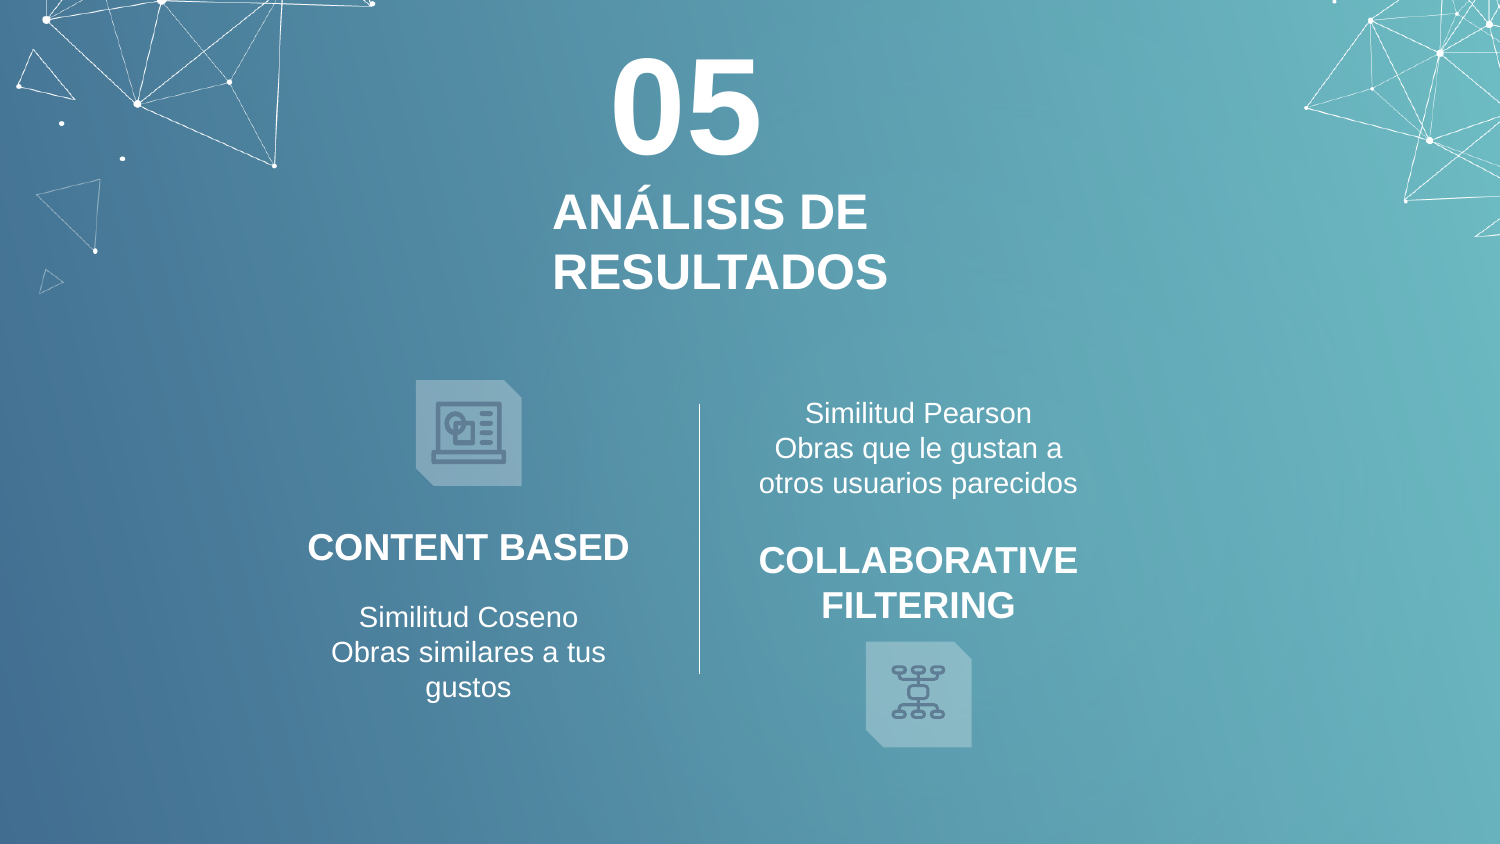

05
# ANÁLISIS DE RESULTADOS
Similitud Pearson
Obras que le gustan a otros usuarios parecidos

CONTENT BASED
COLLABORATIVE FILTERING
Similitud Coseno
Obras similares a tus gustos